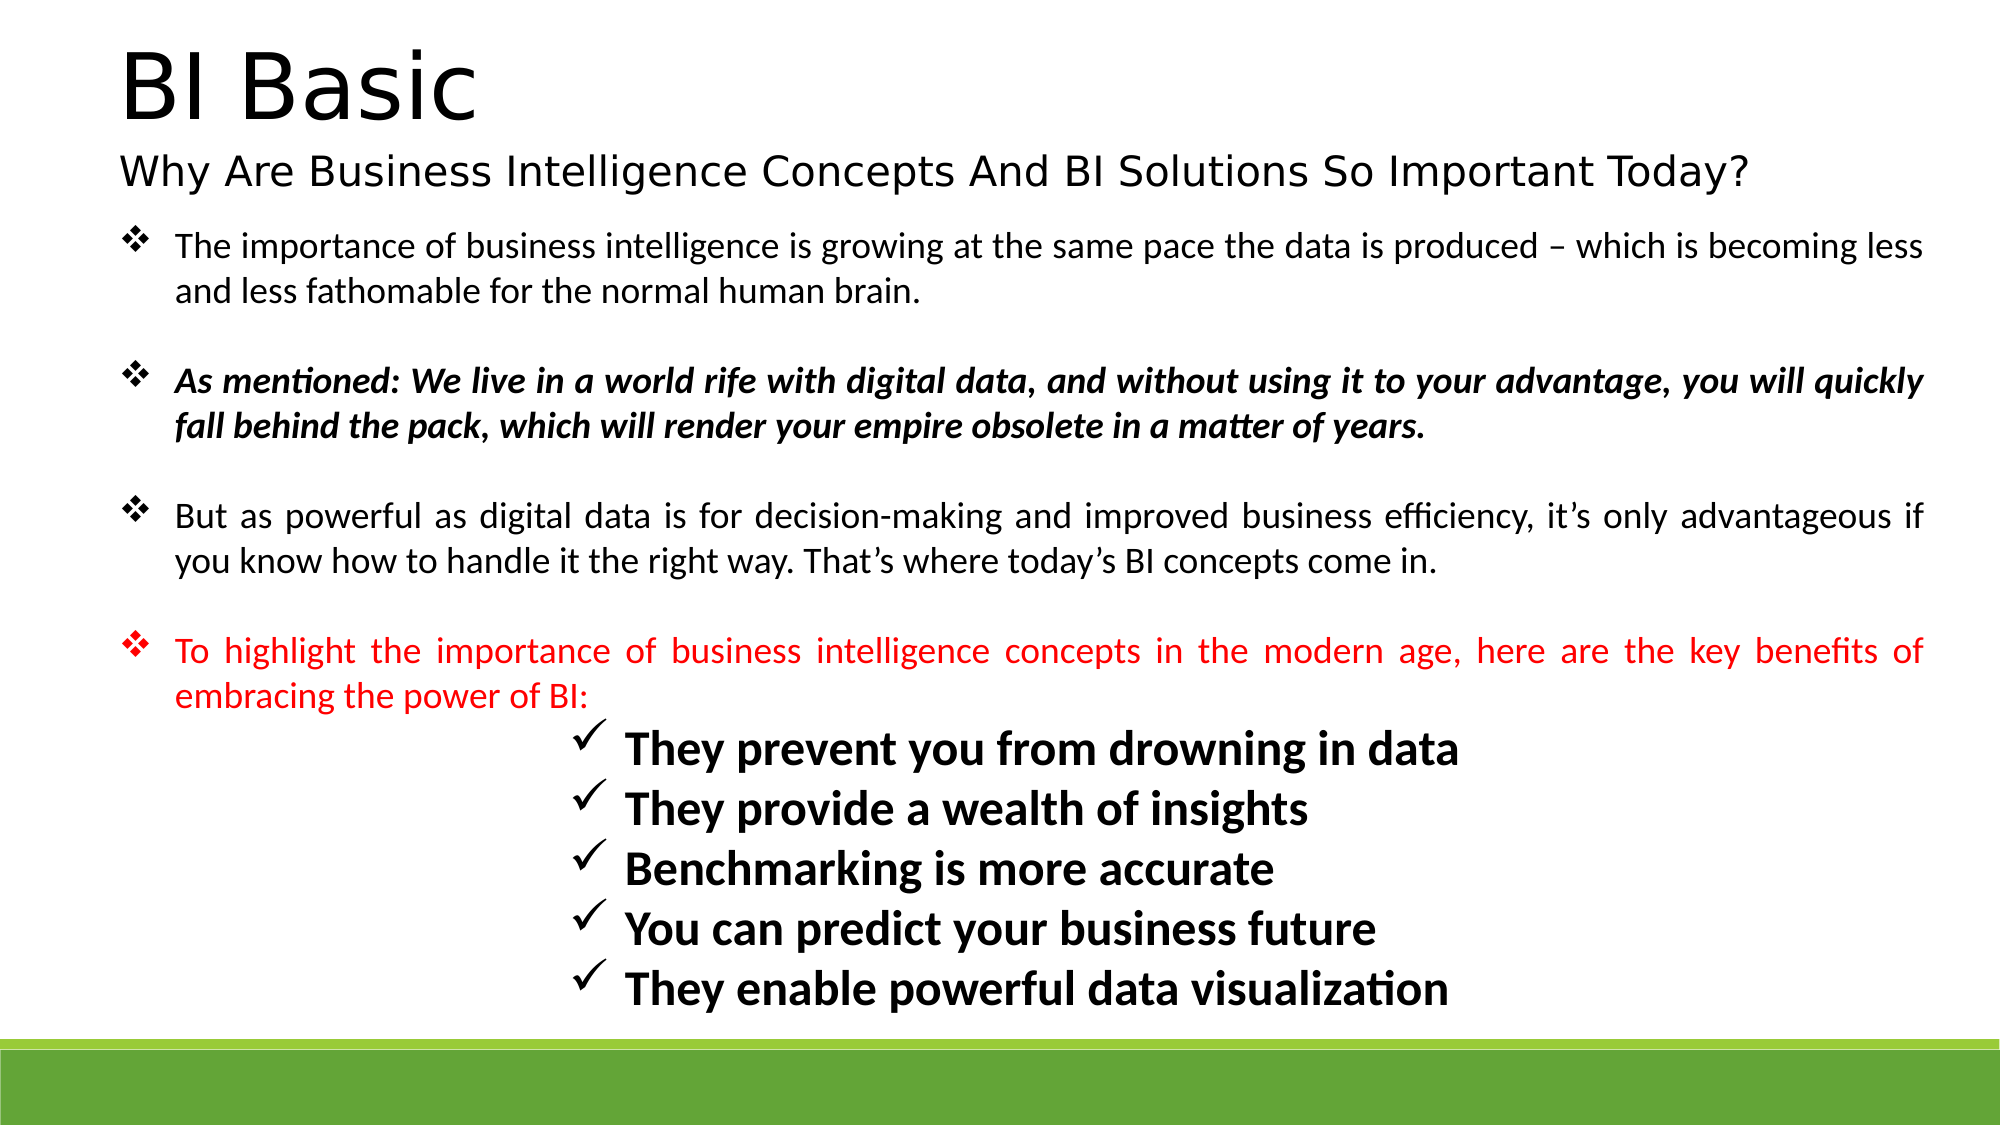

BI Basic
Why Are Business Intelligence Concepts And BI Solutions So Important Today?
The importance of business intelligence is growing at the same pace the data is produced – which is becoming less and less fathomable for the normal human brain.

As mentioned: We live in a world rife with digital data, and without using it to your advantage, you will quickly fall behind the pack, which will render your empire obsolete in a matter of years.

But as powerful as digital data is for decision-making and improved business efficiency, it’s only advantageous if you know how to handle it the right way. That’s where today’s BI concepts come in.

To highlight the importance of business intelligence concepts in the modern age, here are the key benefits of embracing the power of BI:
They prevent you from drowning in data
They provide a wealth of insights
Benchmarking is more accurate
You can predict your business future
They enable powerful data visualization